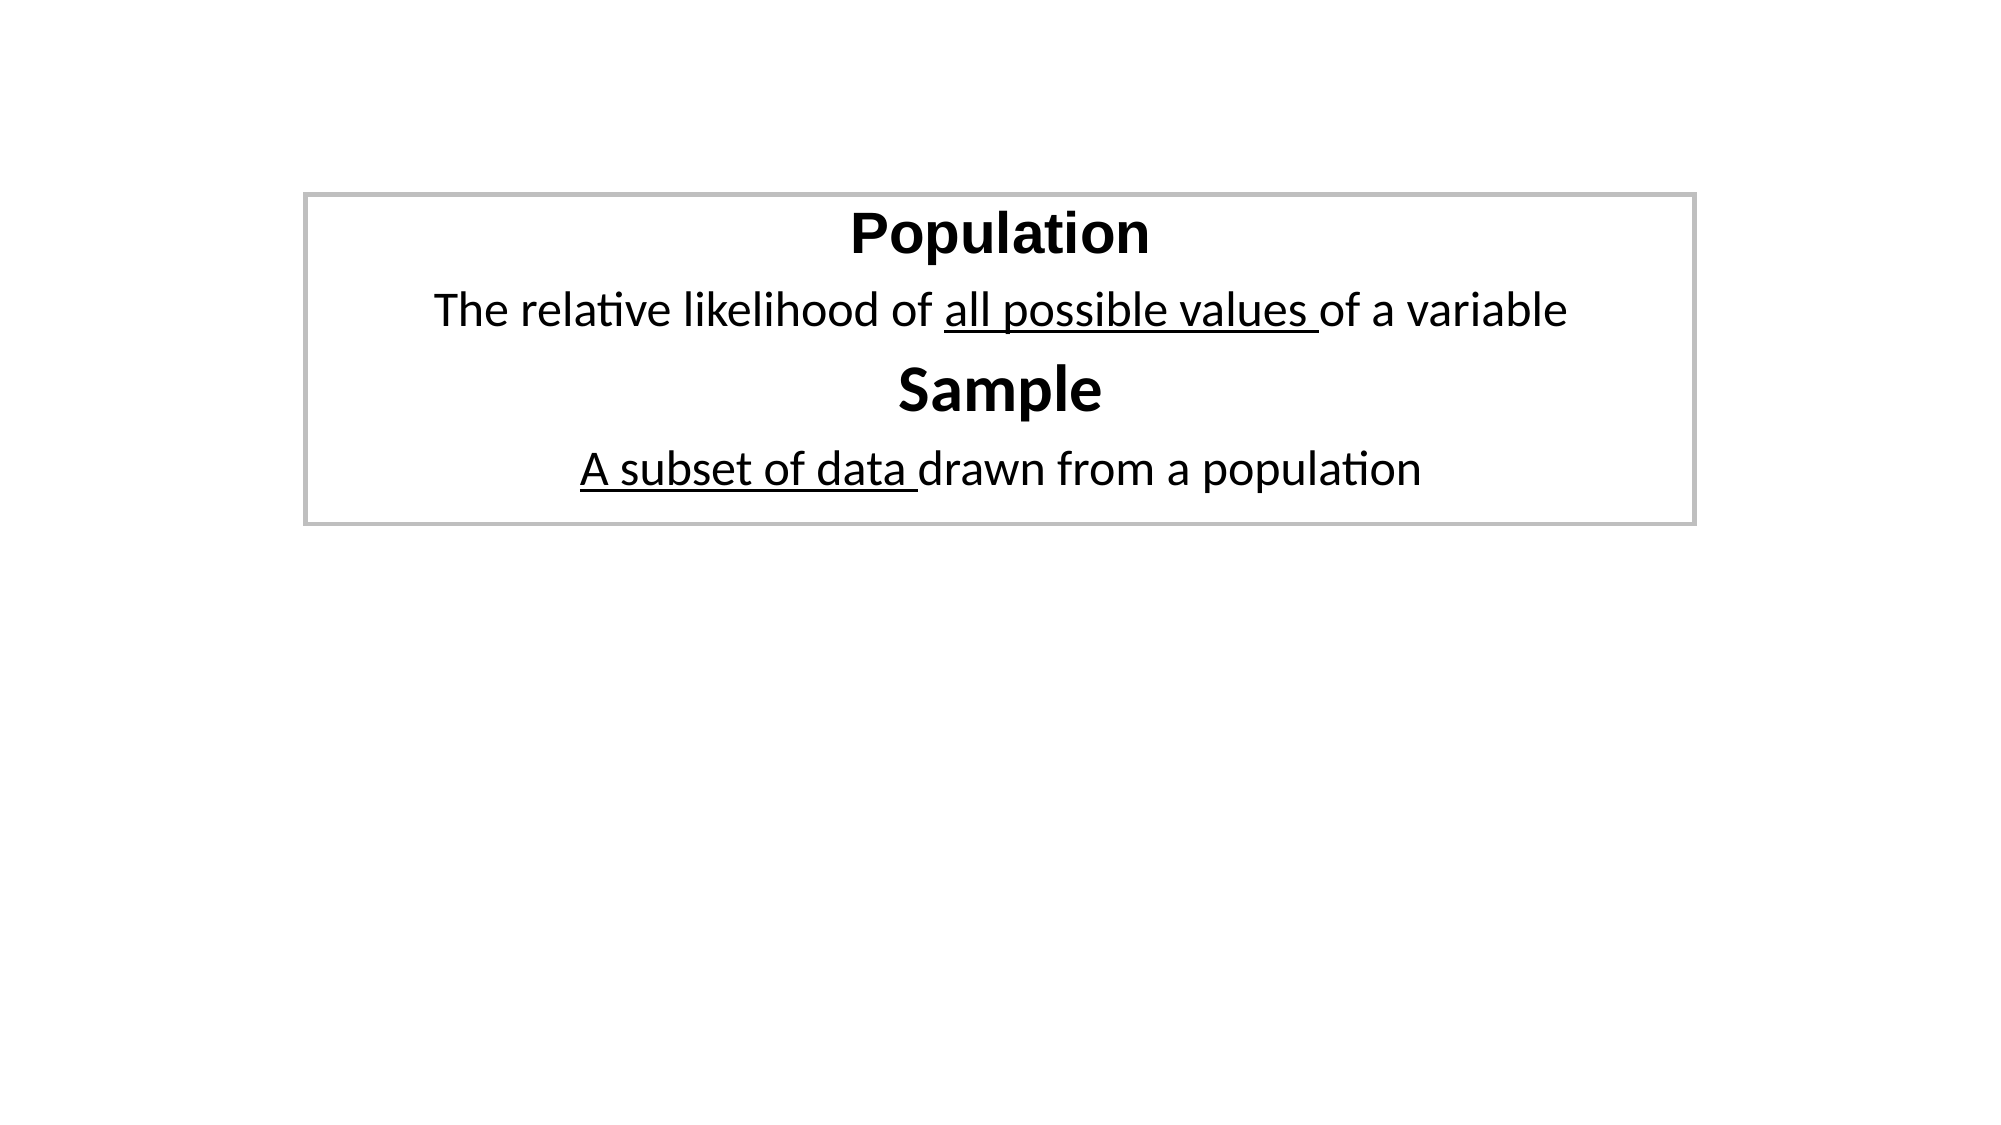

Population
The relative likelihood of all possible values of a variable
Sample
A subset of data drawn from a population